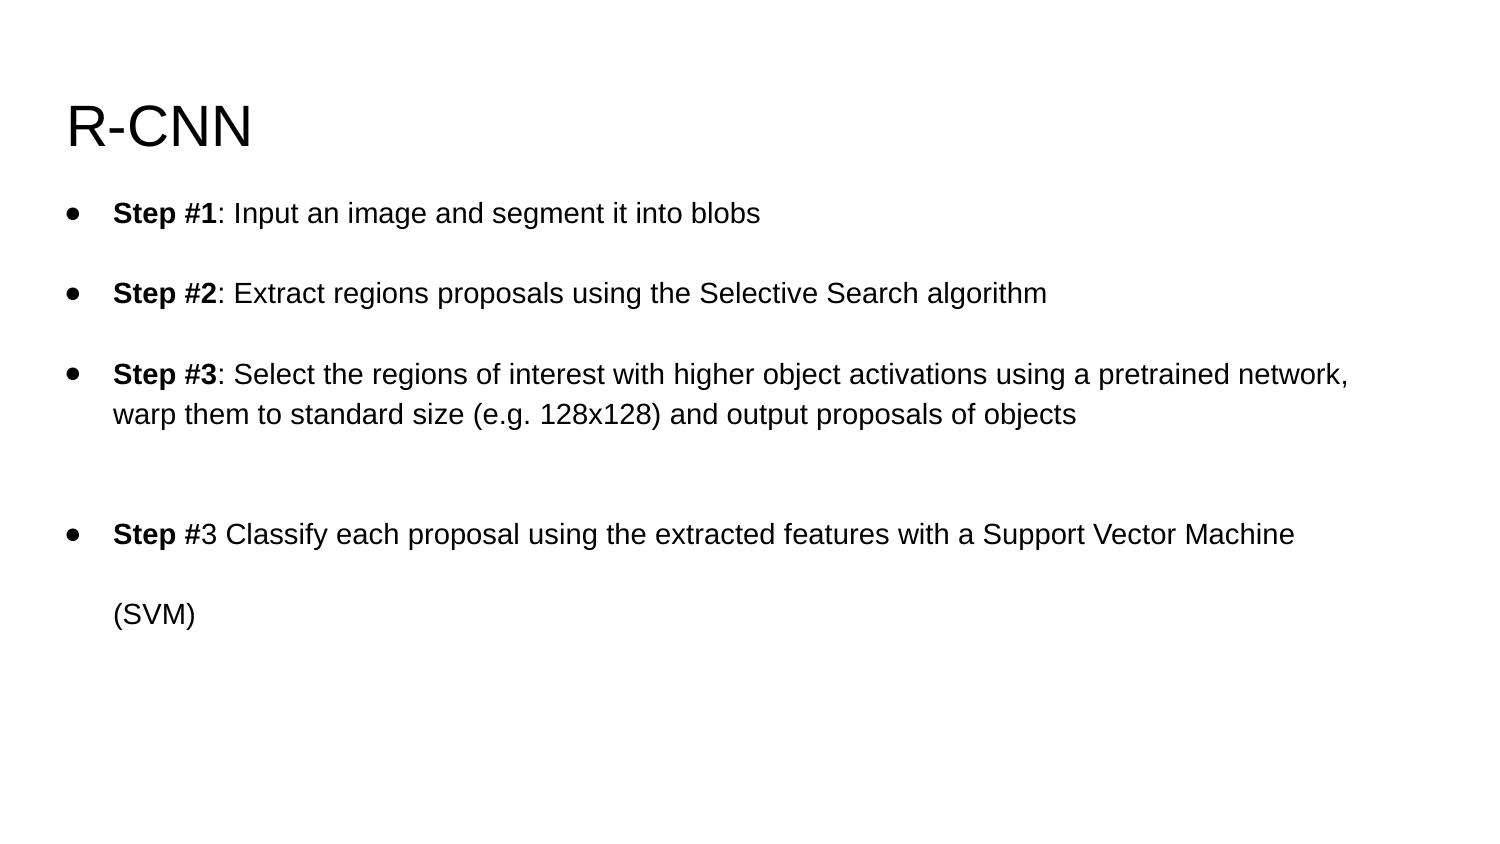

Step #1: Input an image and segment it into blobs
Step #2: Extract regions proposals using the Selective Search algorithm

Step #3: Select the regions of interest with higher object activations using a pretrained network, warp them to standard size (e.g. 128x128) and output proposals of objects
Step #3 Classify each proposal using the extracted features with a Support Vector Machine
(SVM)

# R-CNN